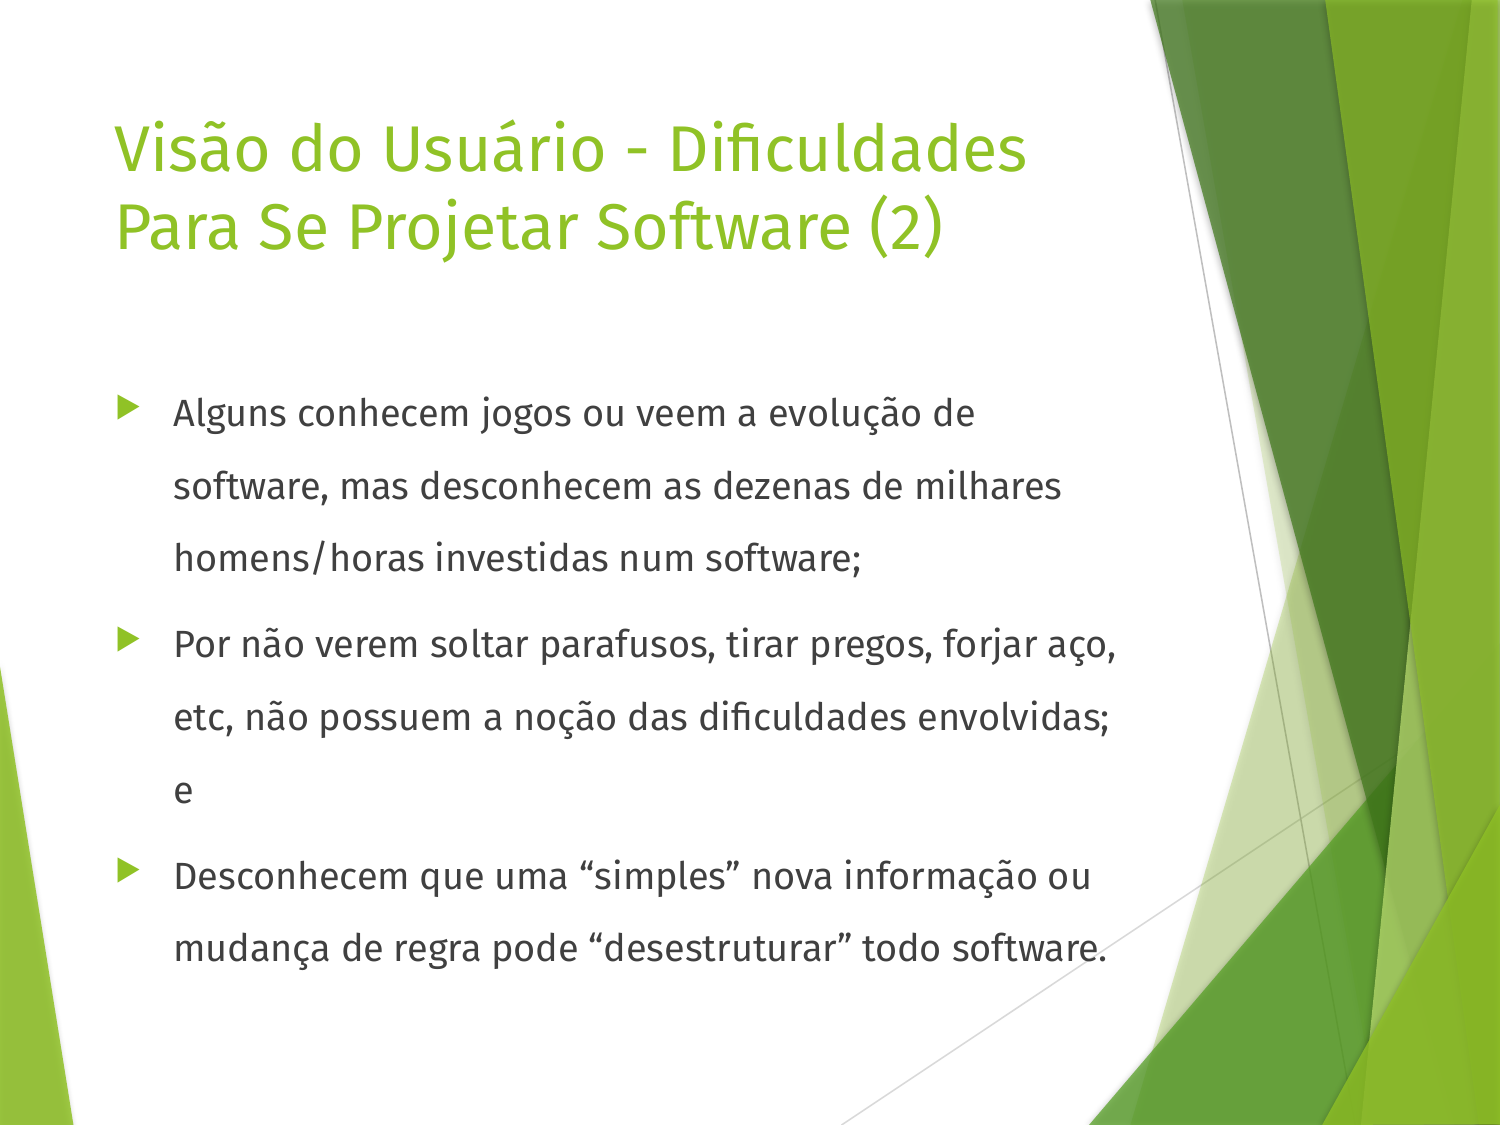

# Visão do Usuário - Dificuldades Para Se Projetar Software (2)
Alguns conhecem jogos ou veem a evolução de software, mas desconhecem as dezenas de milhares homens/horas investidas num software;
Por não verem soltar parafusos, tirar pregos, forjar aço, etc, não possuem a noção das dificuldades envolvidas; e
Desconhecem que uma “simples” nova informação ou mudança de regra pode “desestruturar” todo software.